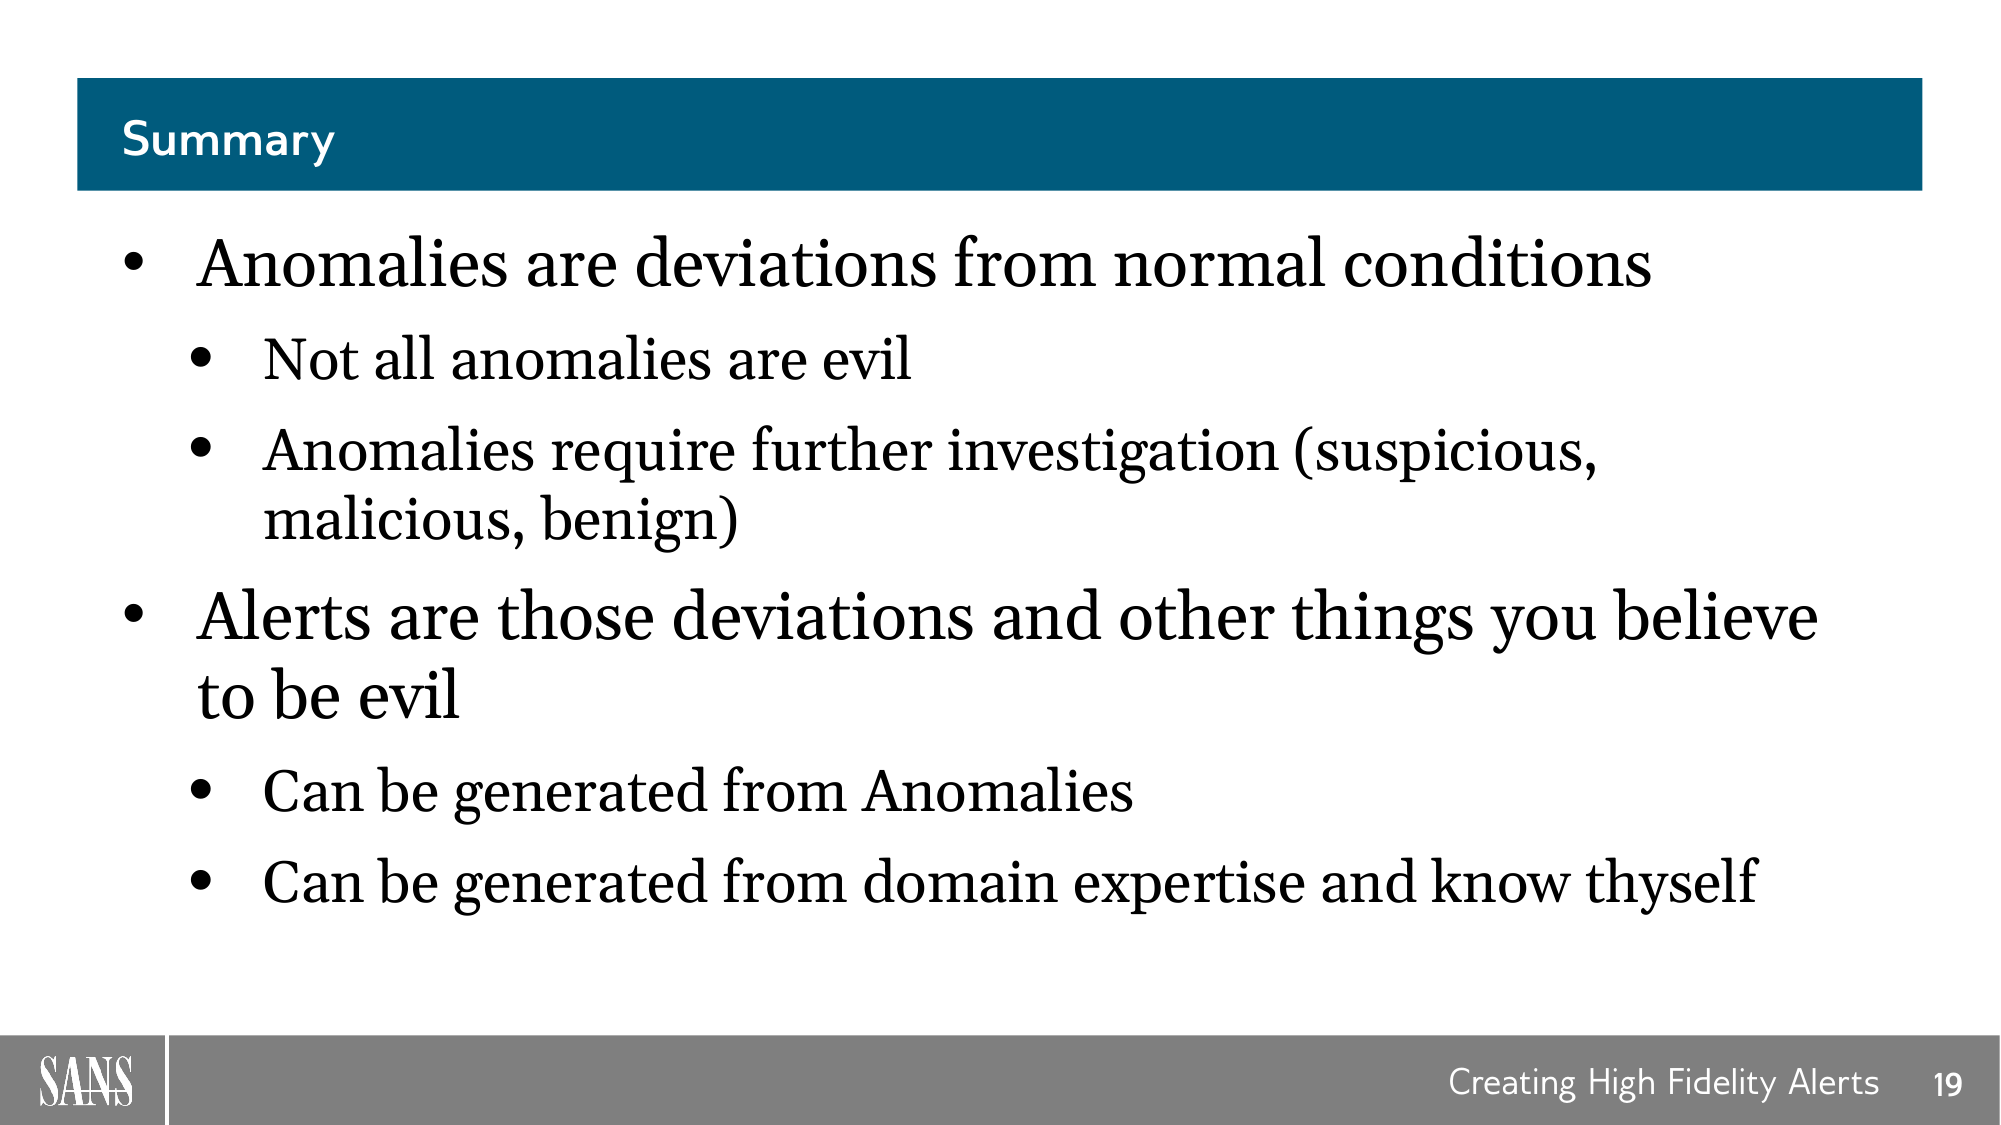

# Summary
Anomalies are deviations from normal conditions
Not all anomalies are evil
Anomalies require further investigation (suspicious, malicious, benign)
Alerts are those deviations and other things you believe to be evil
Can be generated from Anomalies
Can be generated from domain expertise and know thyself